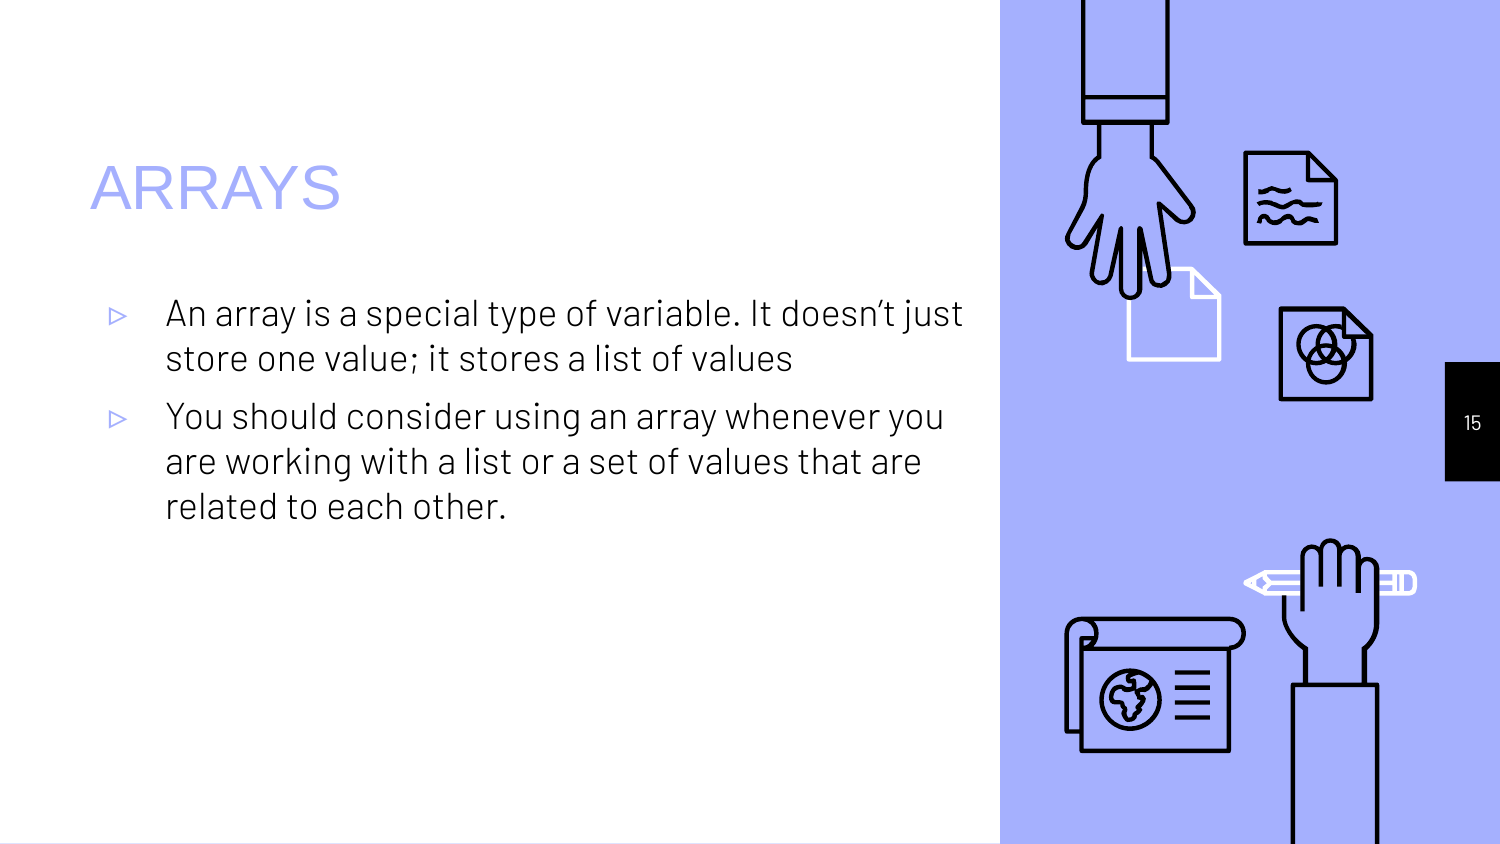

# ﻿ARRAYS
﻿An array is a special type of variable. It doesn’t just store one value; it stores a list of values
﻿You should consider using an array whenever you are working with a list or a set of values that are related to each other.
15